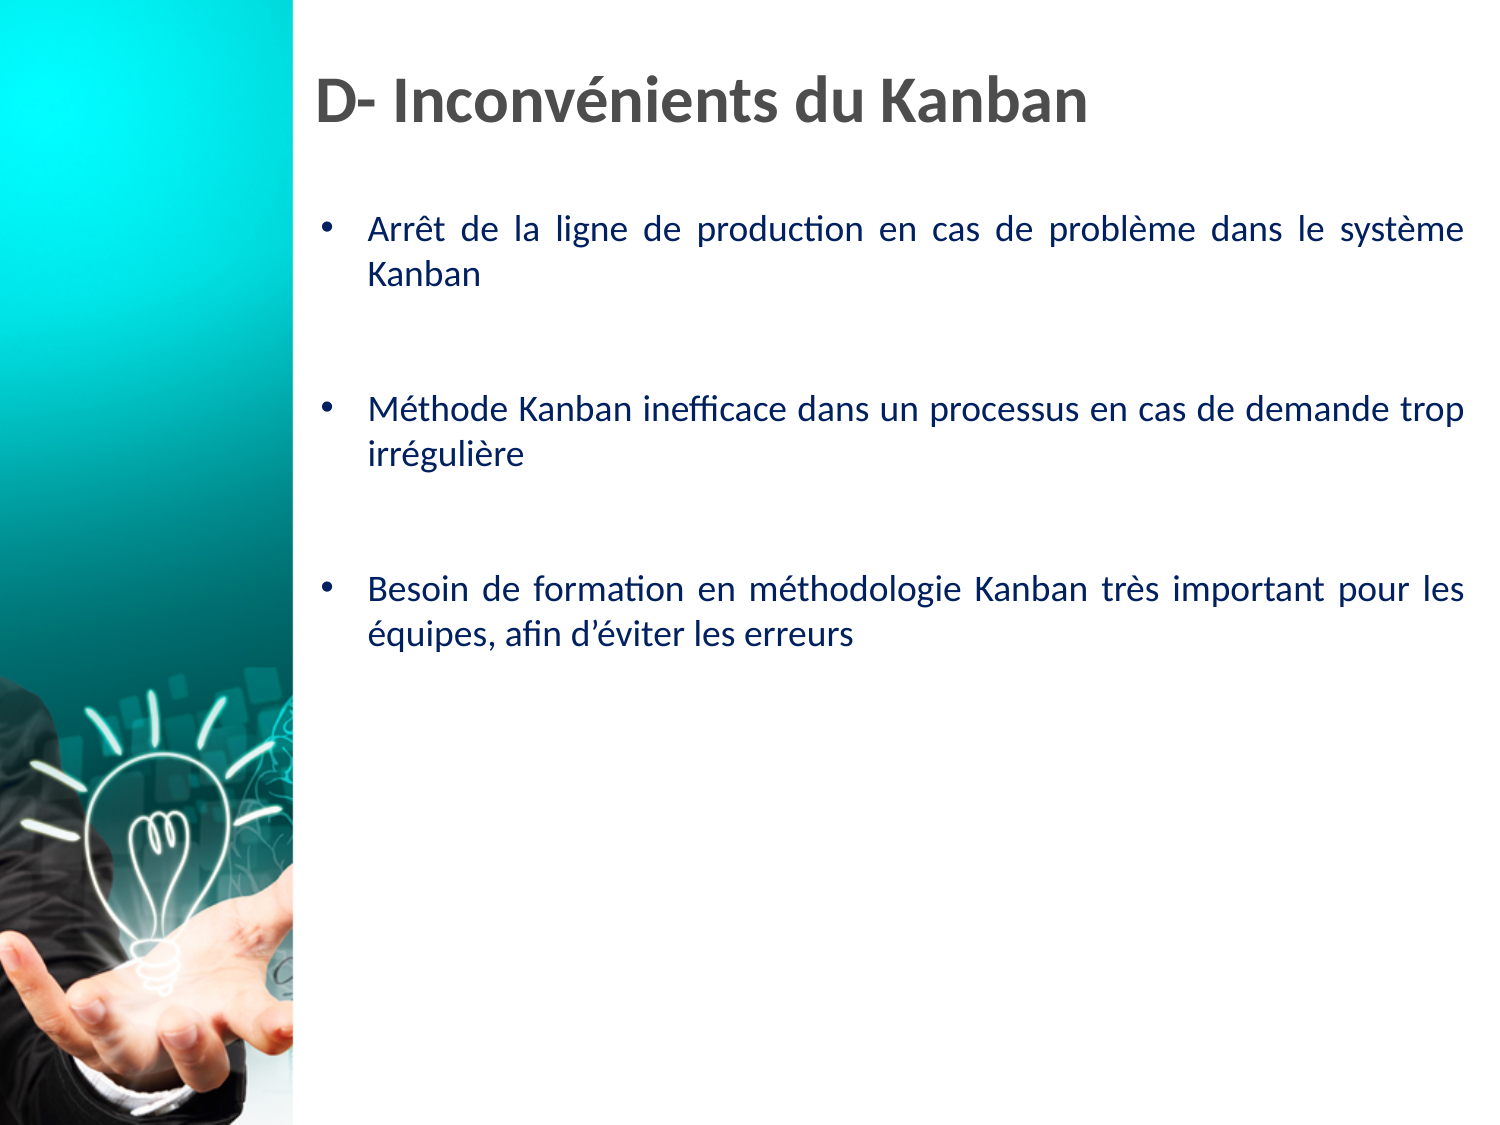

# D- Inconvénients du Kanban

Arrêt de la ligne de production en cas de problème dans le système Kanban

Méthode Kanban inefficace dans un processus en cas de demande trop irrégulière

Besoin de formation en méthodologie Kanban très important pour les équipes, afin d’éviter les erreurs